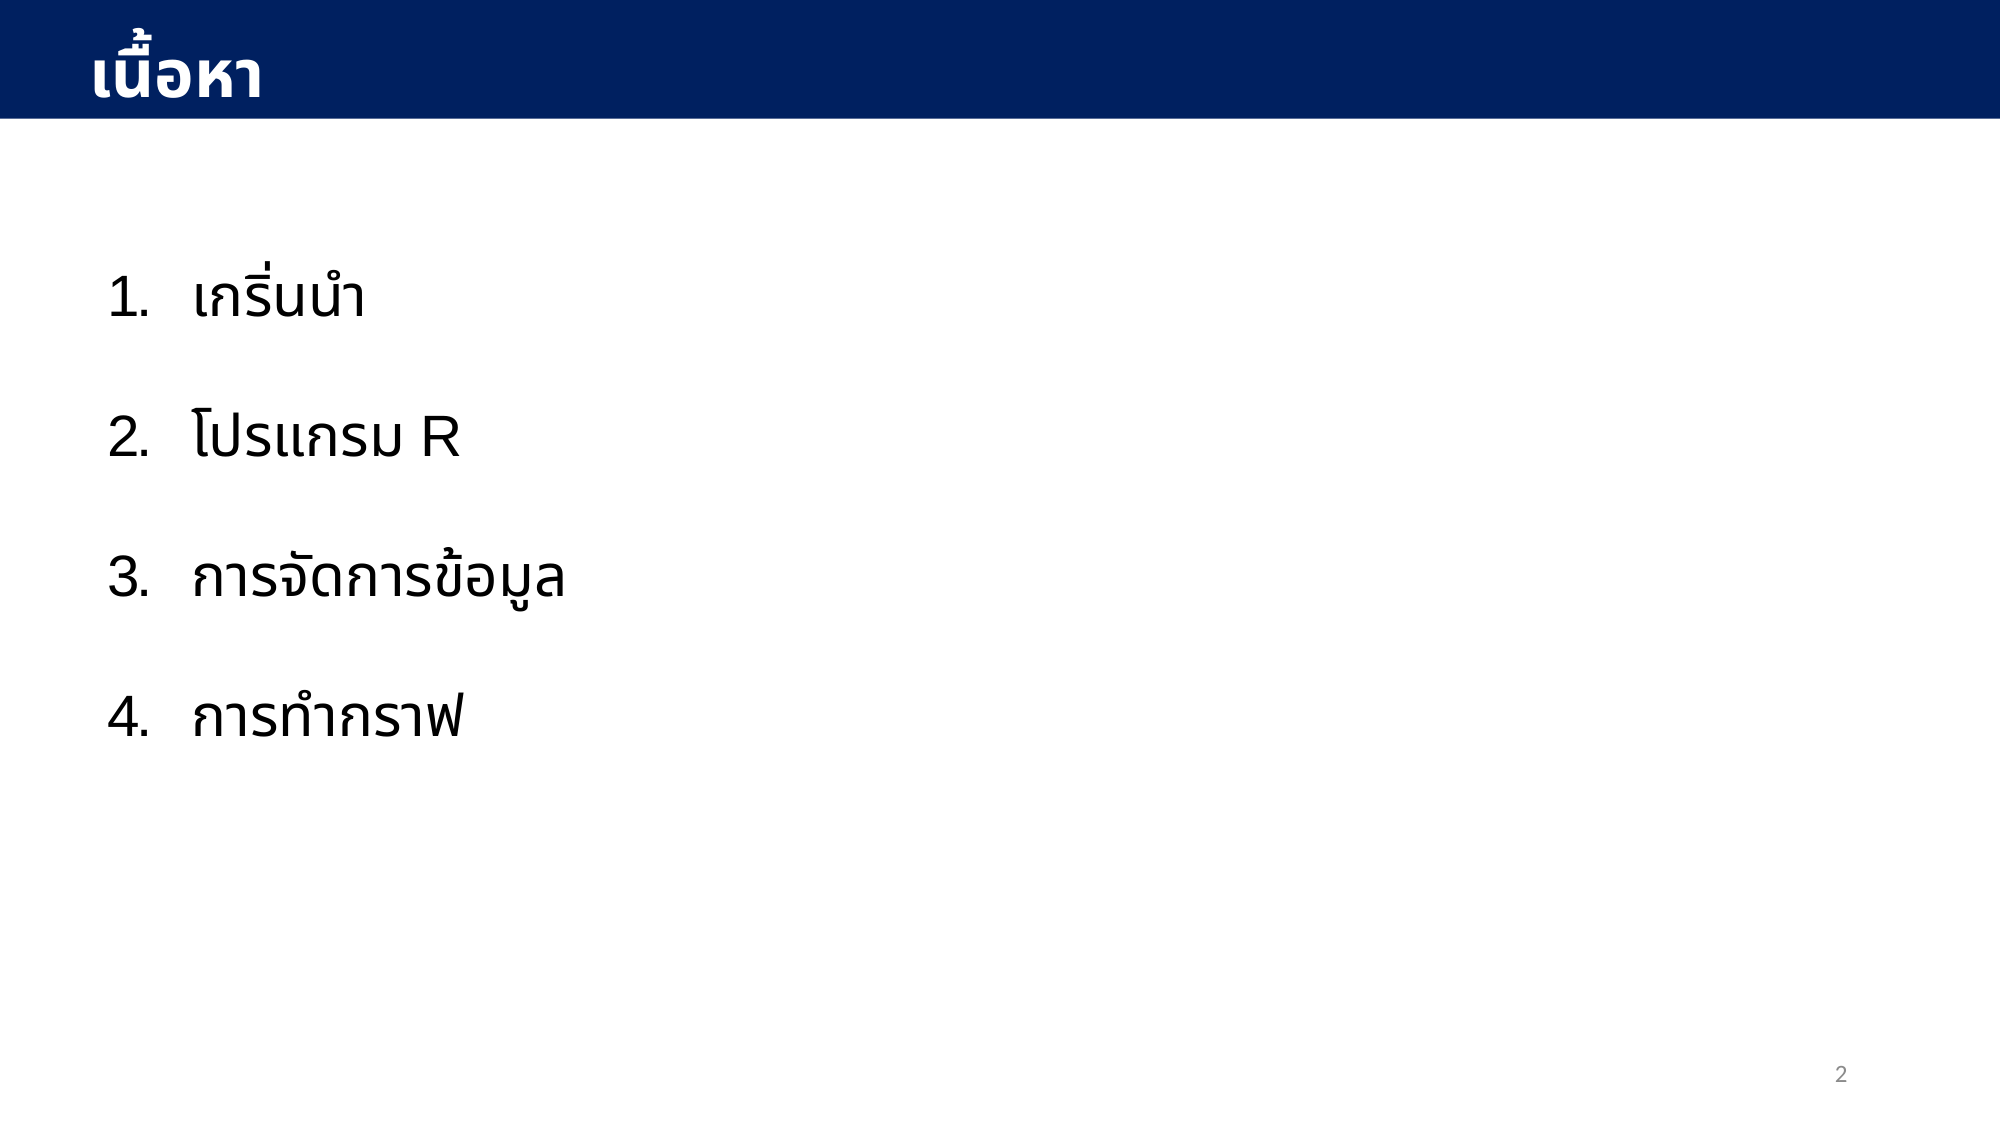

เนื้อหา
เกริ่นนำ
โปรแกรม R
การจัดการข้อมูล
การทำกราฟ
2